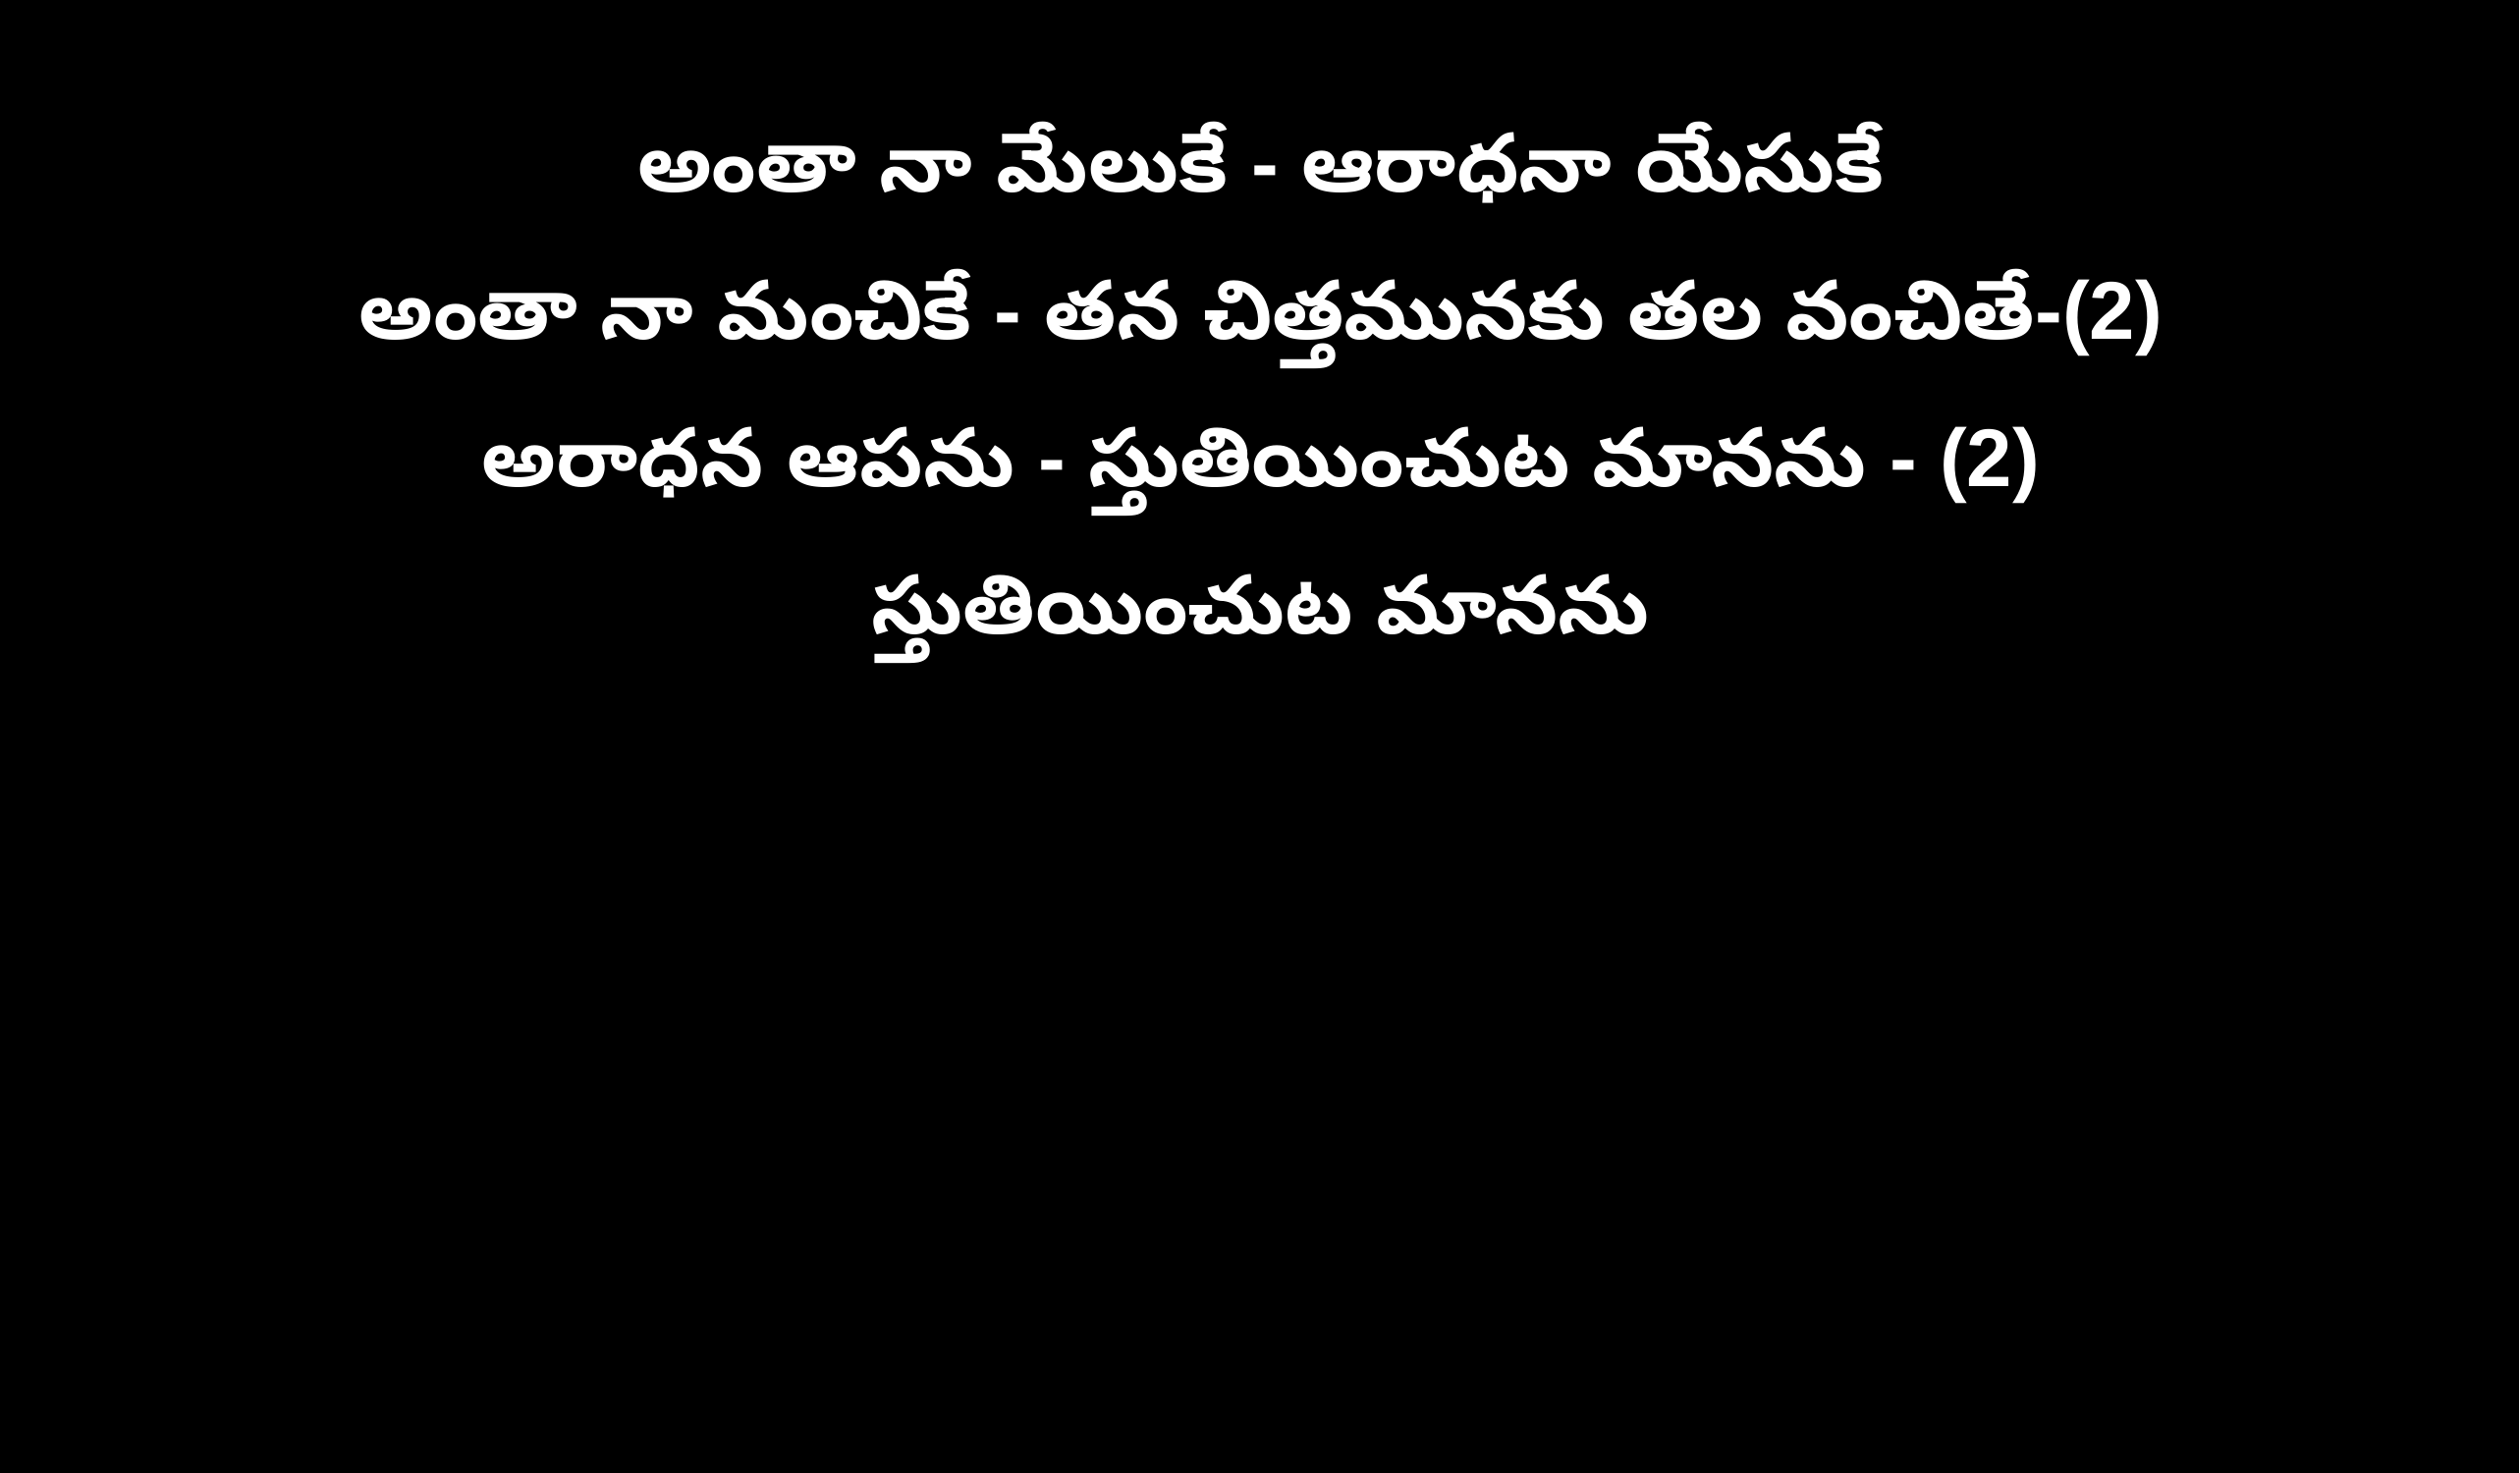

అంతా నా మేలుకే - ఆరాధనా యేసుకే
అంతా నా మంచికే - తన చిత్తమునకు తల వంచితే-(2)
అరాధన ఆపను - స్తుతియించుట మానను - (2)
స్తుతియించుట మానను